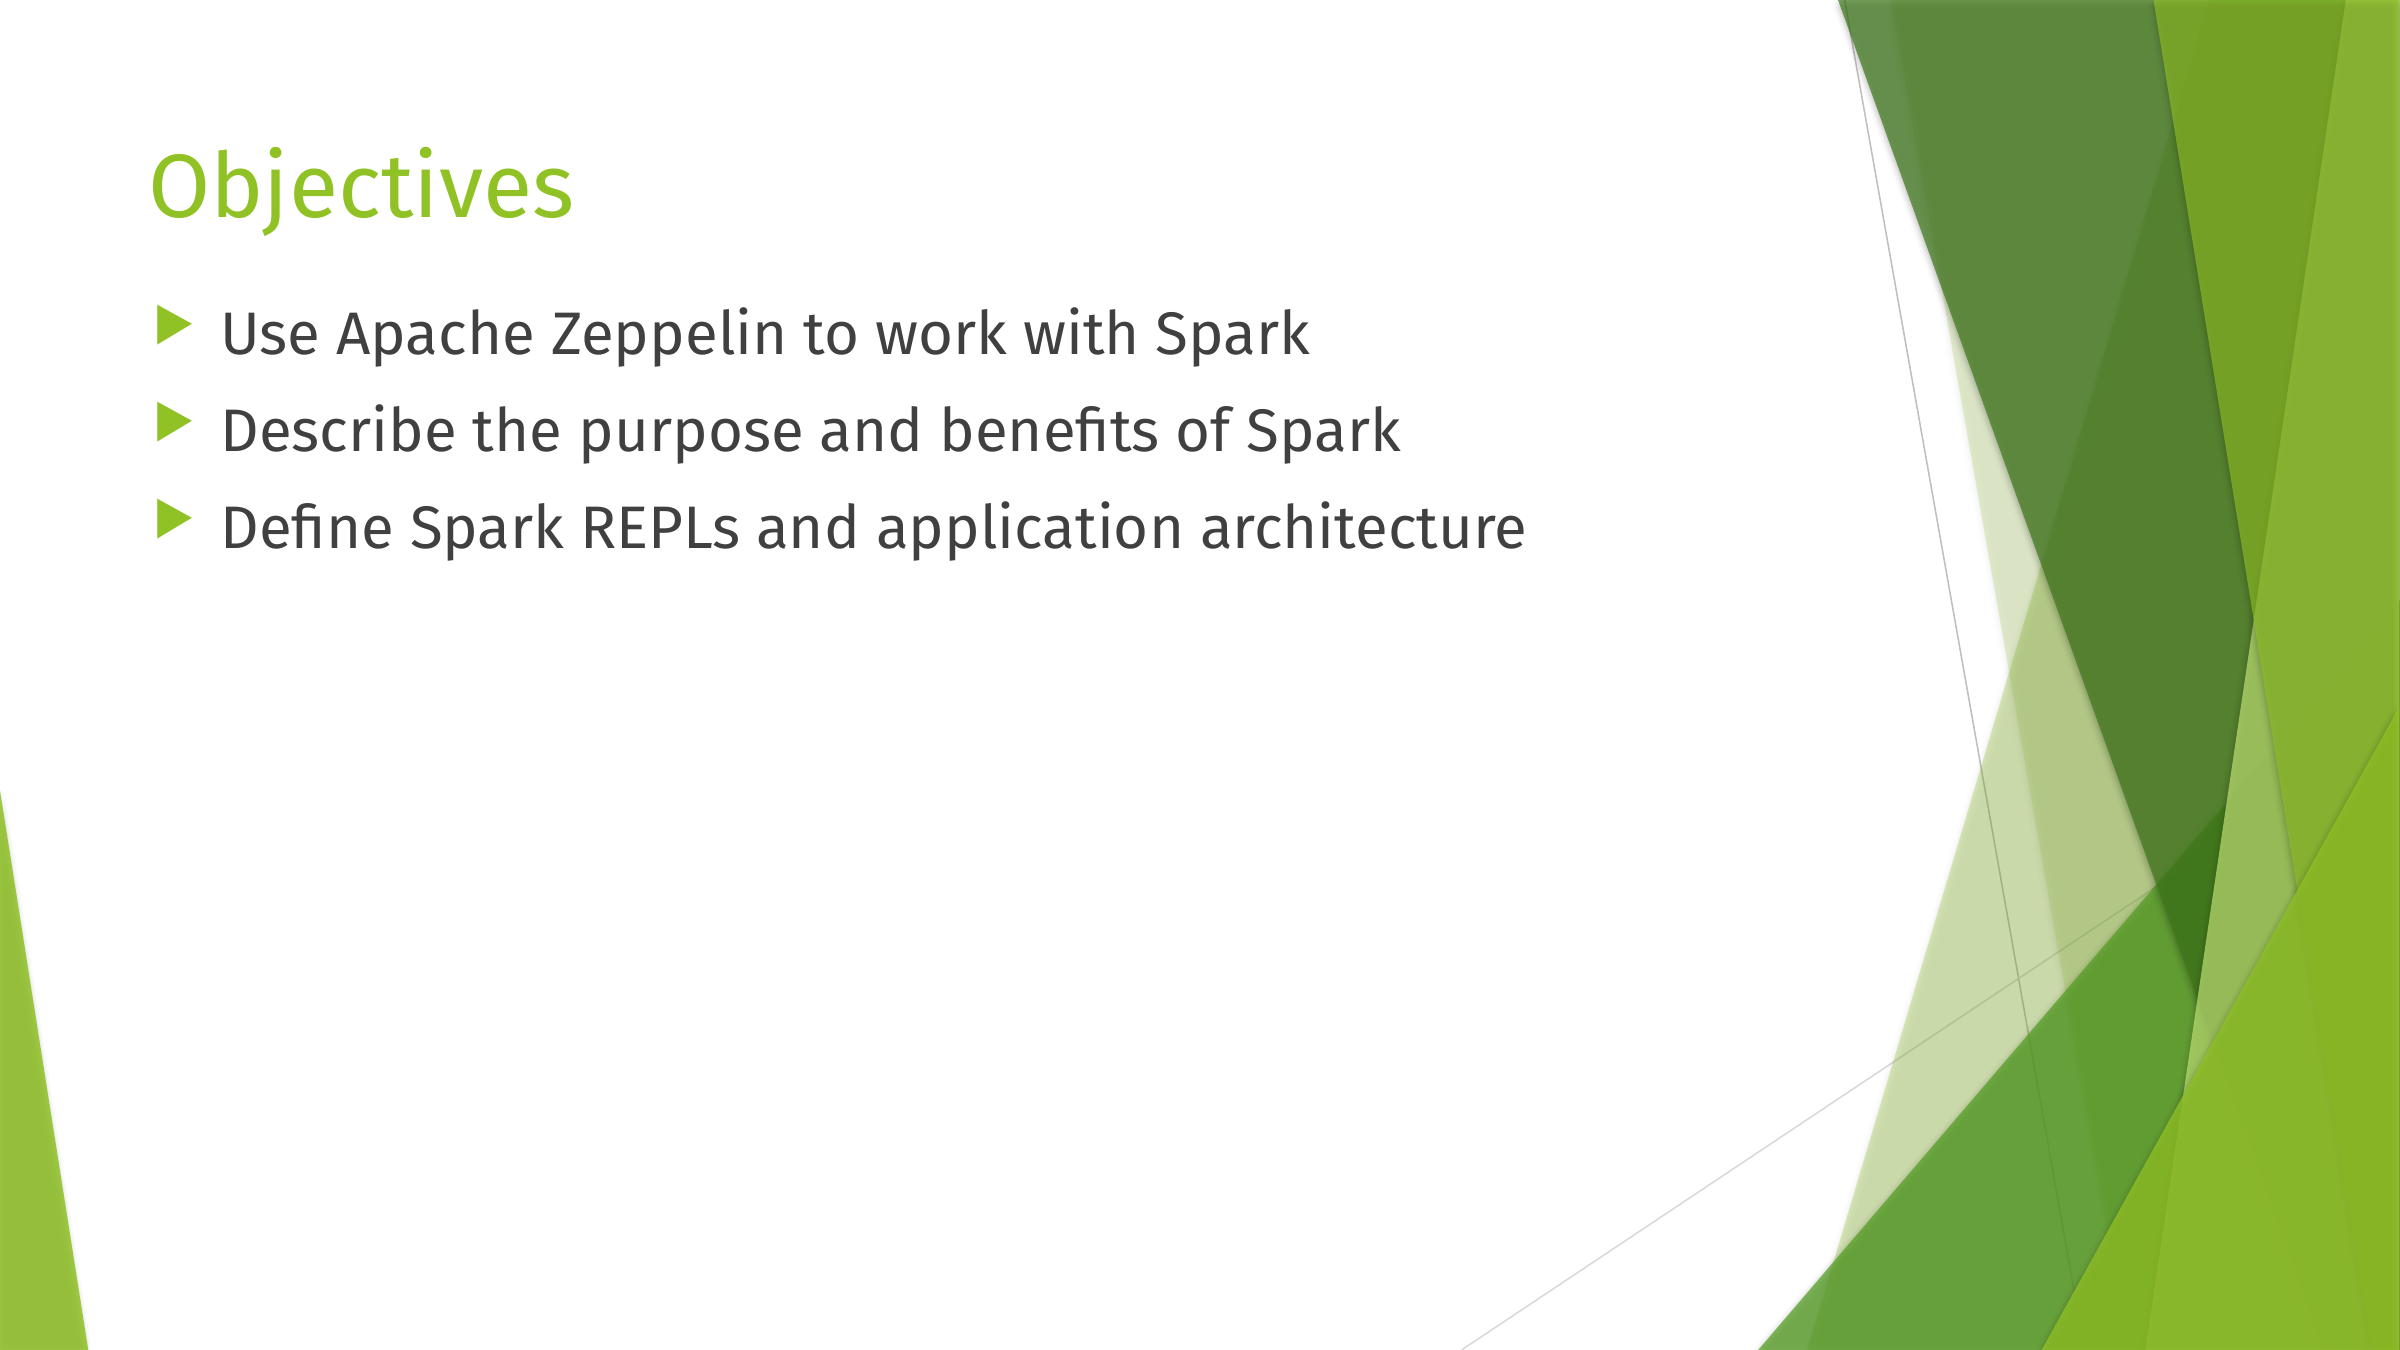

# Objectives
Use Apache Zeppelin to work with Spark
Describe the purpose and benefits of Spark
Define Spark REPLs and application architecture